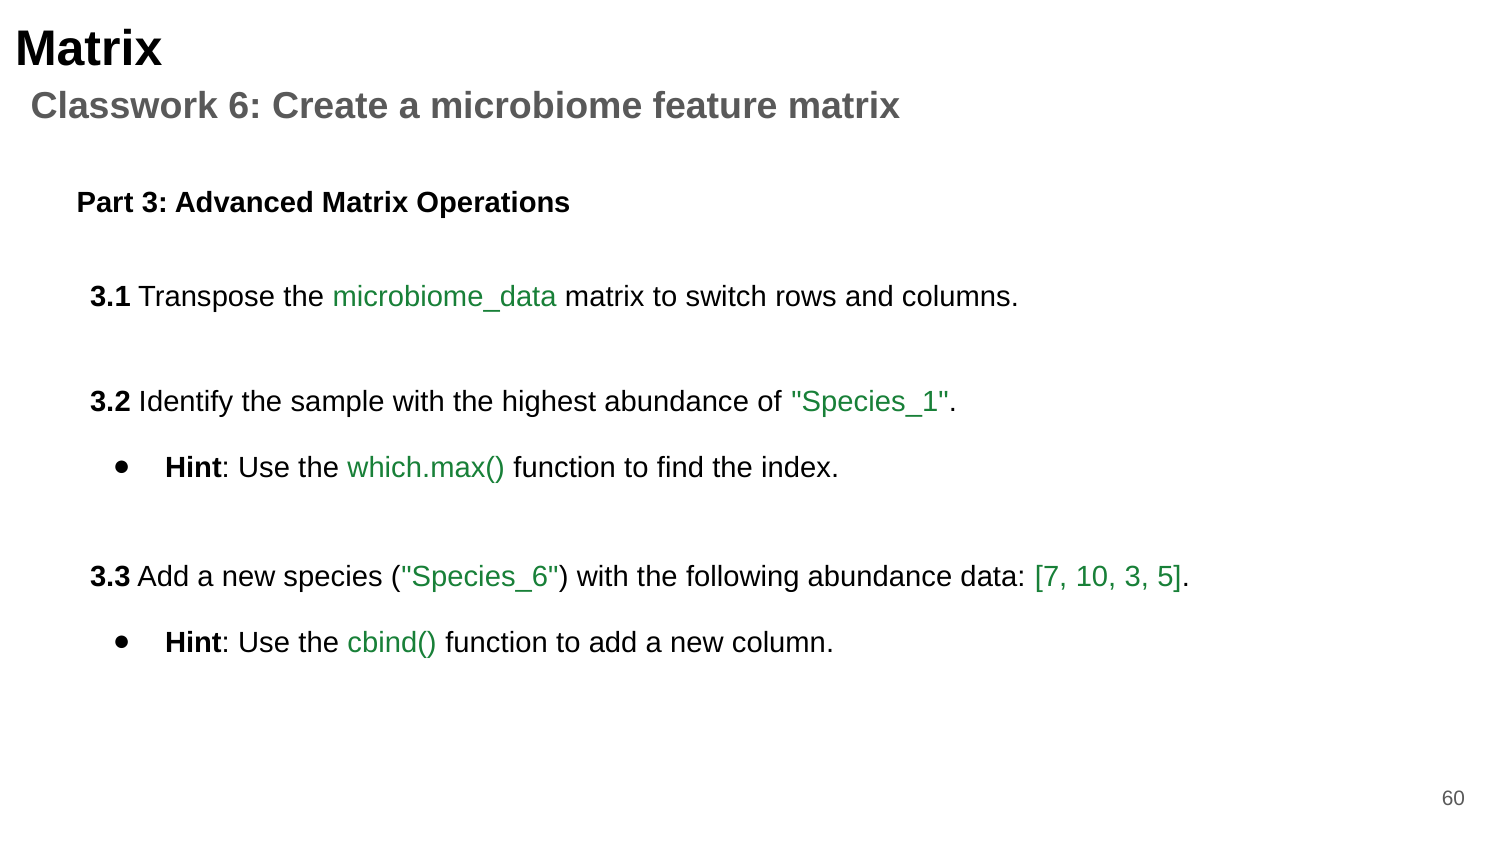

Matrix
Classwork 6: Create a microbiome feature matrix
Part 3: Advanced Matrix Operations
3.1 Transpose the microbiome_data matrix to switch rows and columns.
3.2 Identify the sample with the highest abundance of "Species_1".
Hint: Use the which.max() function to find the index.
3.3 Add a new species ("Species_6") with the following abundance data: [7, 10, 3, 5].
Hint: Use the cbind() function to add a new column.
60